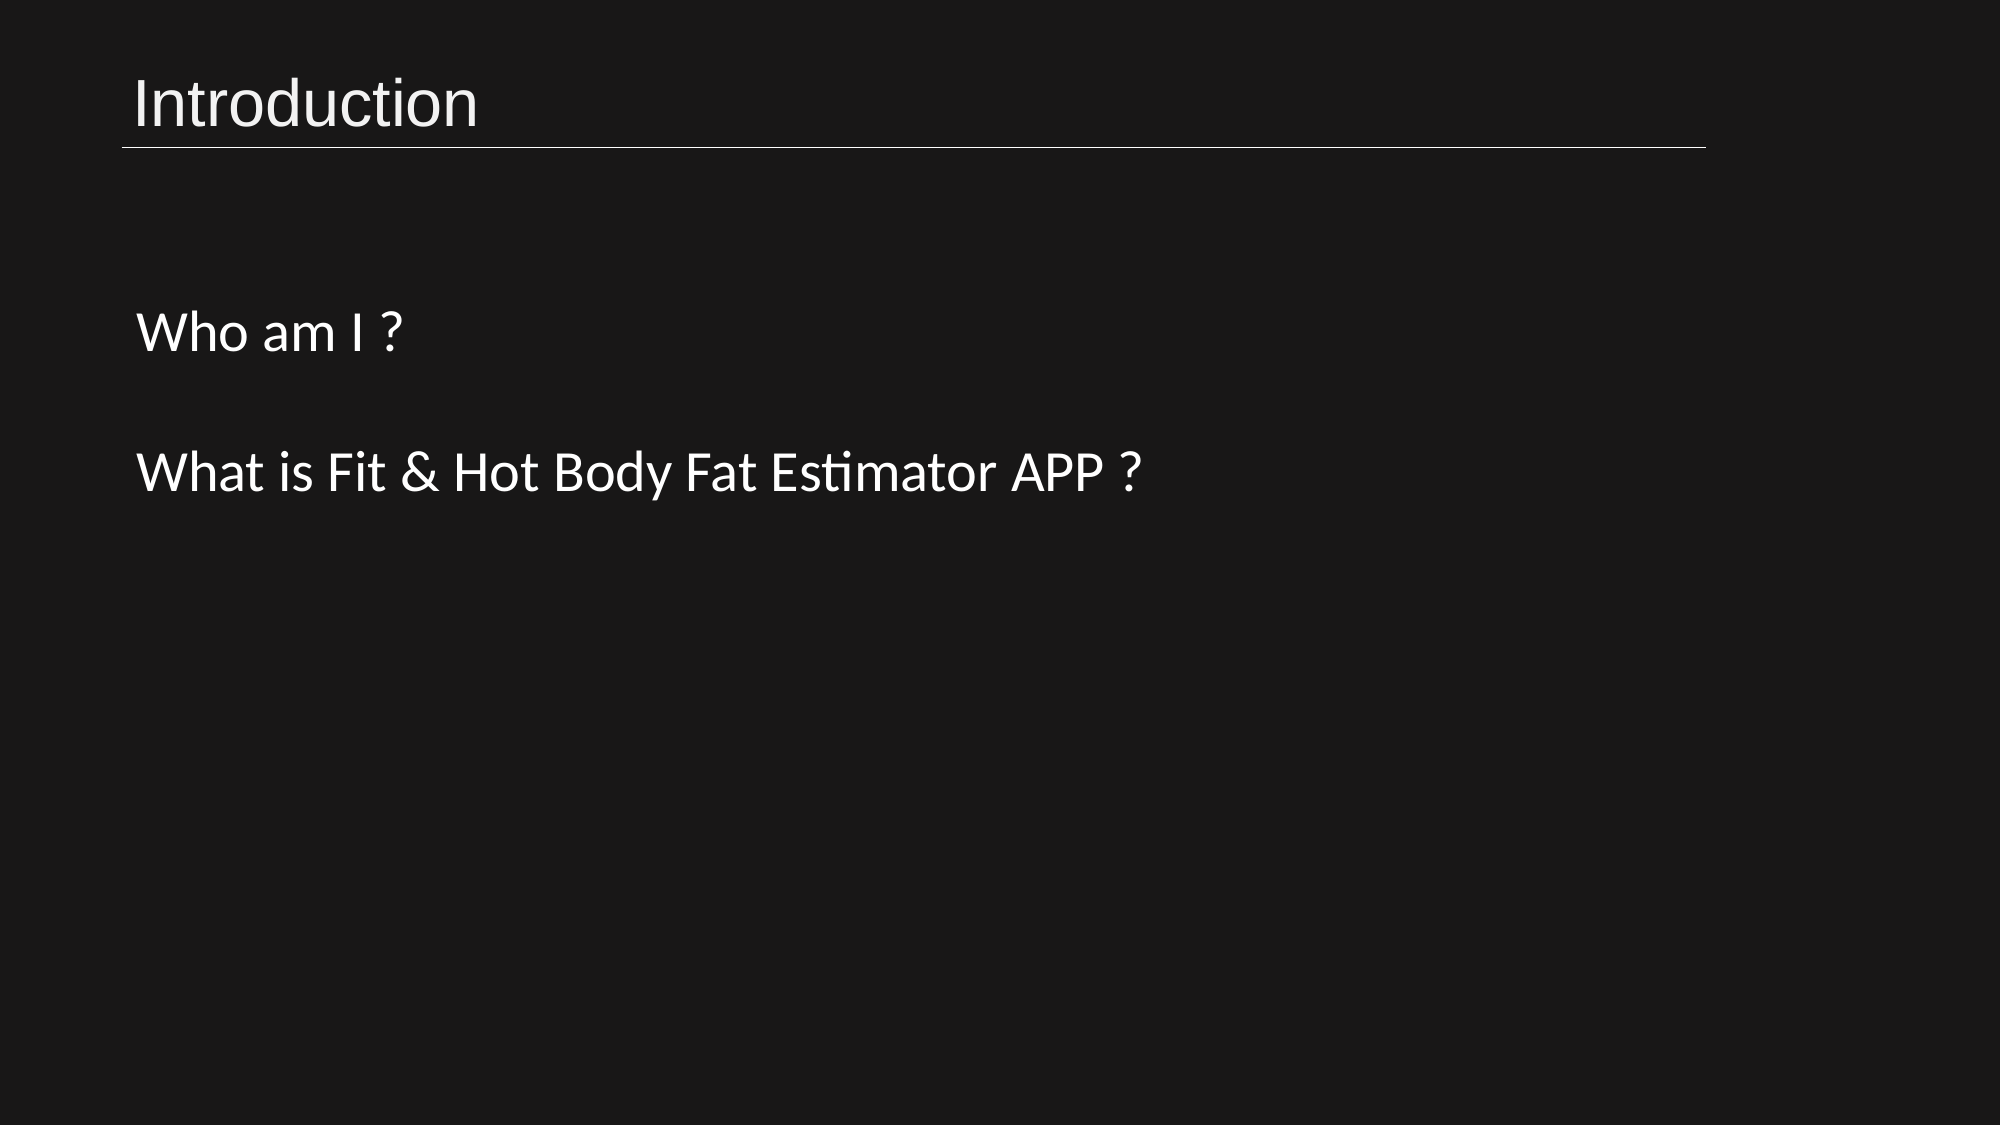

Introduction
Who am I ?

What is Fit & Hot Body Fat Estimator APP ?